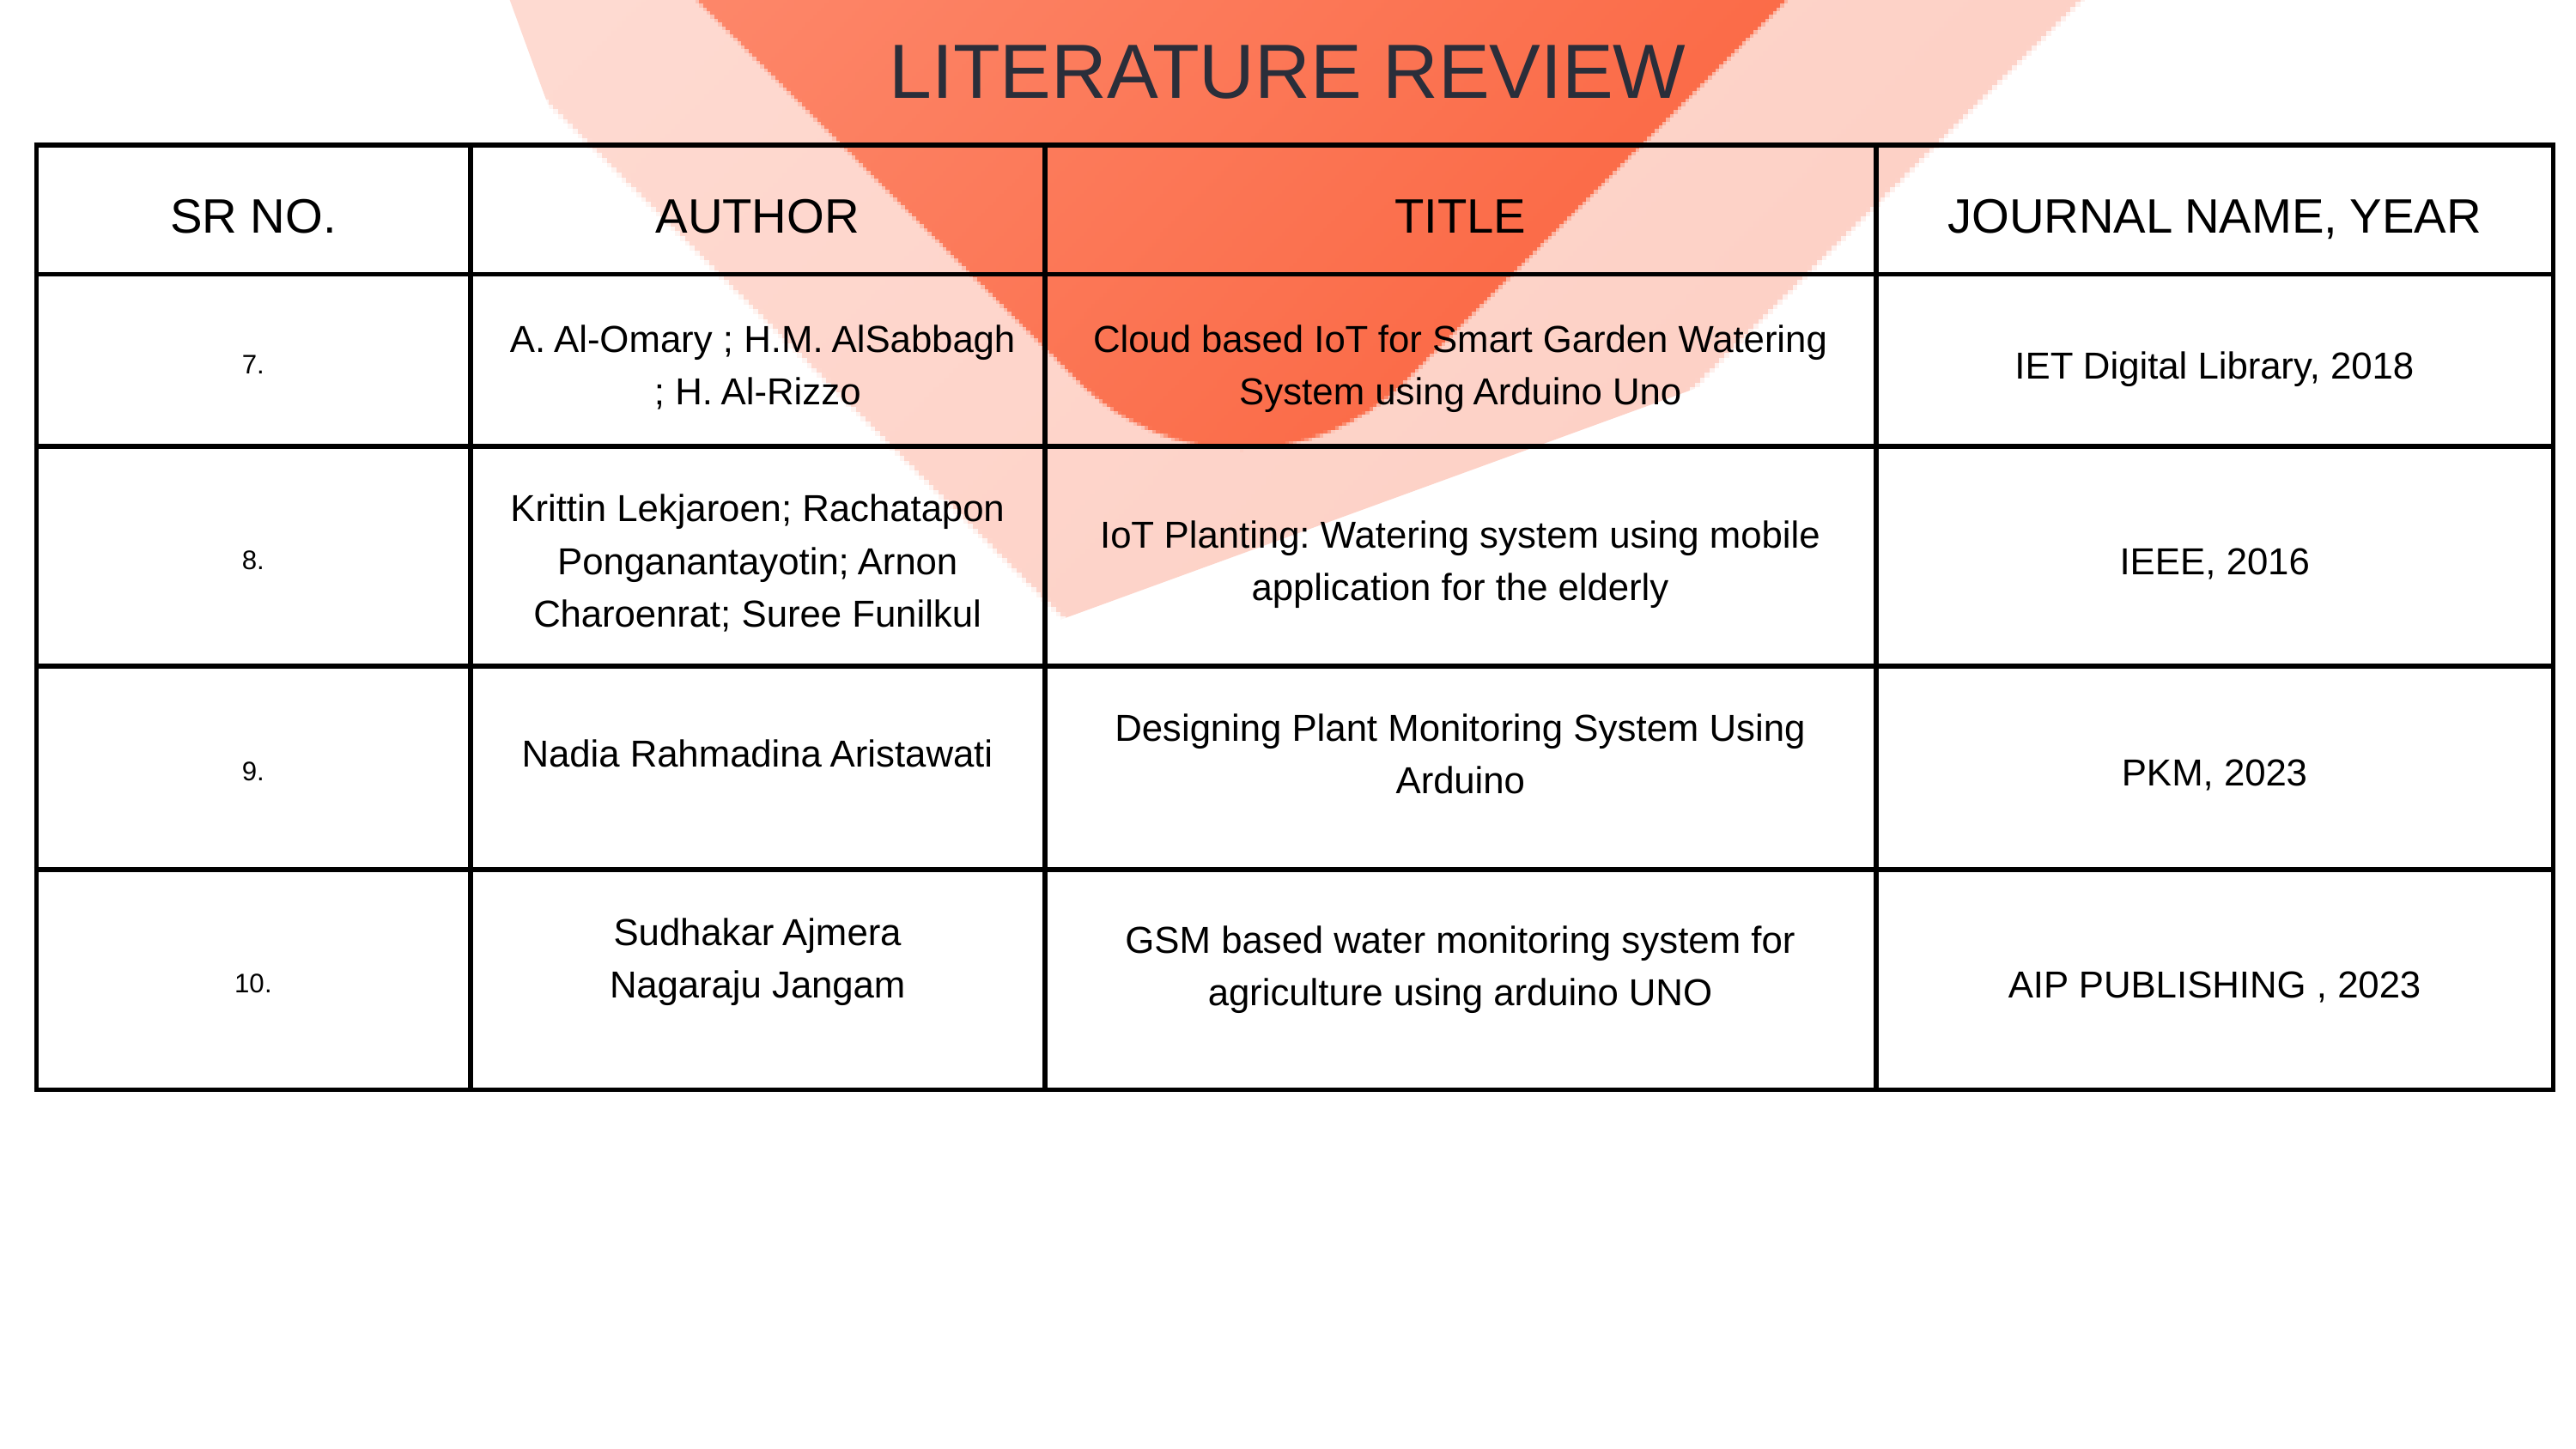

LITERATURE REVIEW
| SR NO. | AUTHOR | TITLE | JOURNAL NAME, YEAR |
| --- | --- | --- | --- |
| 7. | A. Al-Omary ; H.M. AlSabbagh ; H. Al-Rizzo | Cloud based IoT for Smart Garden Watering System using Arduino Uno | IET Digital Library, 2018 |
| 8. | Krittin Lekjaroen; Rachatapon Ponganantayotin; Arnon Charoenrat; Suree Funilkul | IoT Planting: Watering system using mobile application for the elderly | IEEE, 2016 |
| 9. | Nadia Rahmadina Aristawati | Designing Plant Monitoring System Using Arduino | PKM, 2023 |
| 10. | Sudhakar Ajmera Nagaraju Jangam | GSM based water monitoring system for agriculture using arduino UNO | AIP PUBLISHING , 2023 |